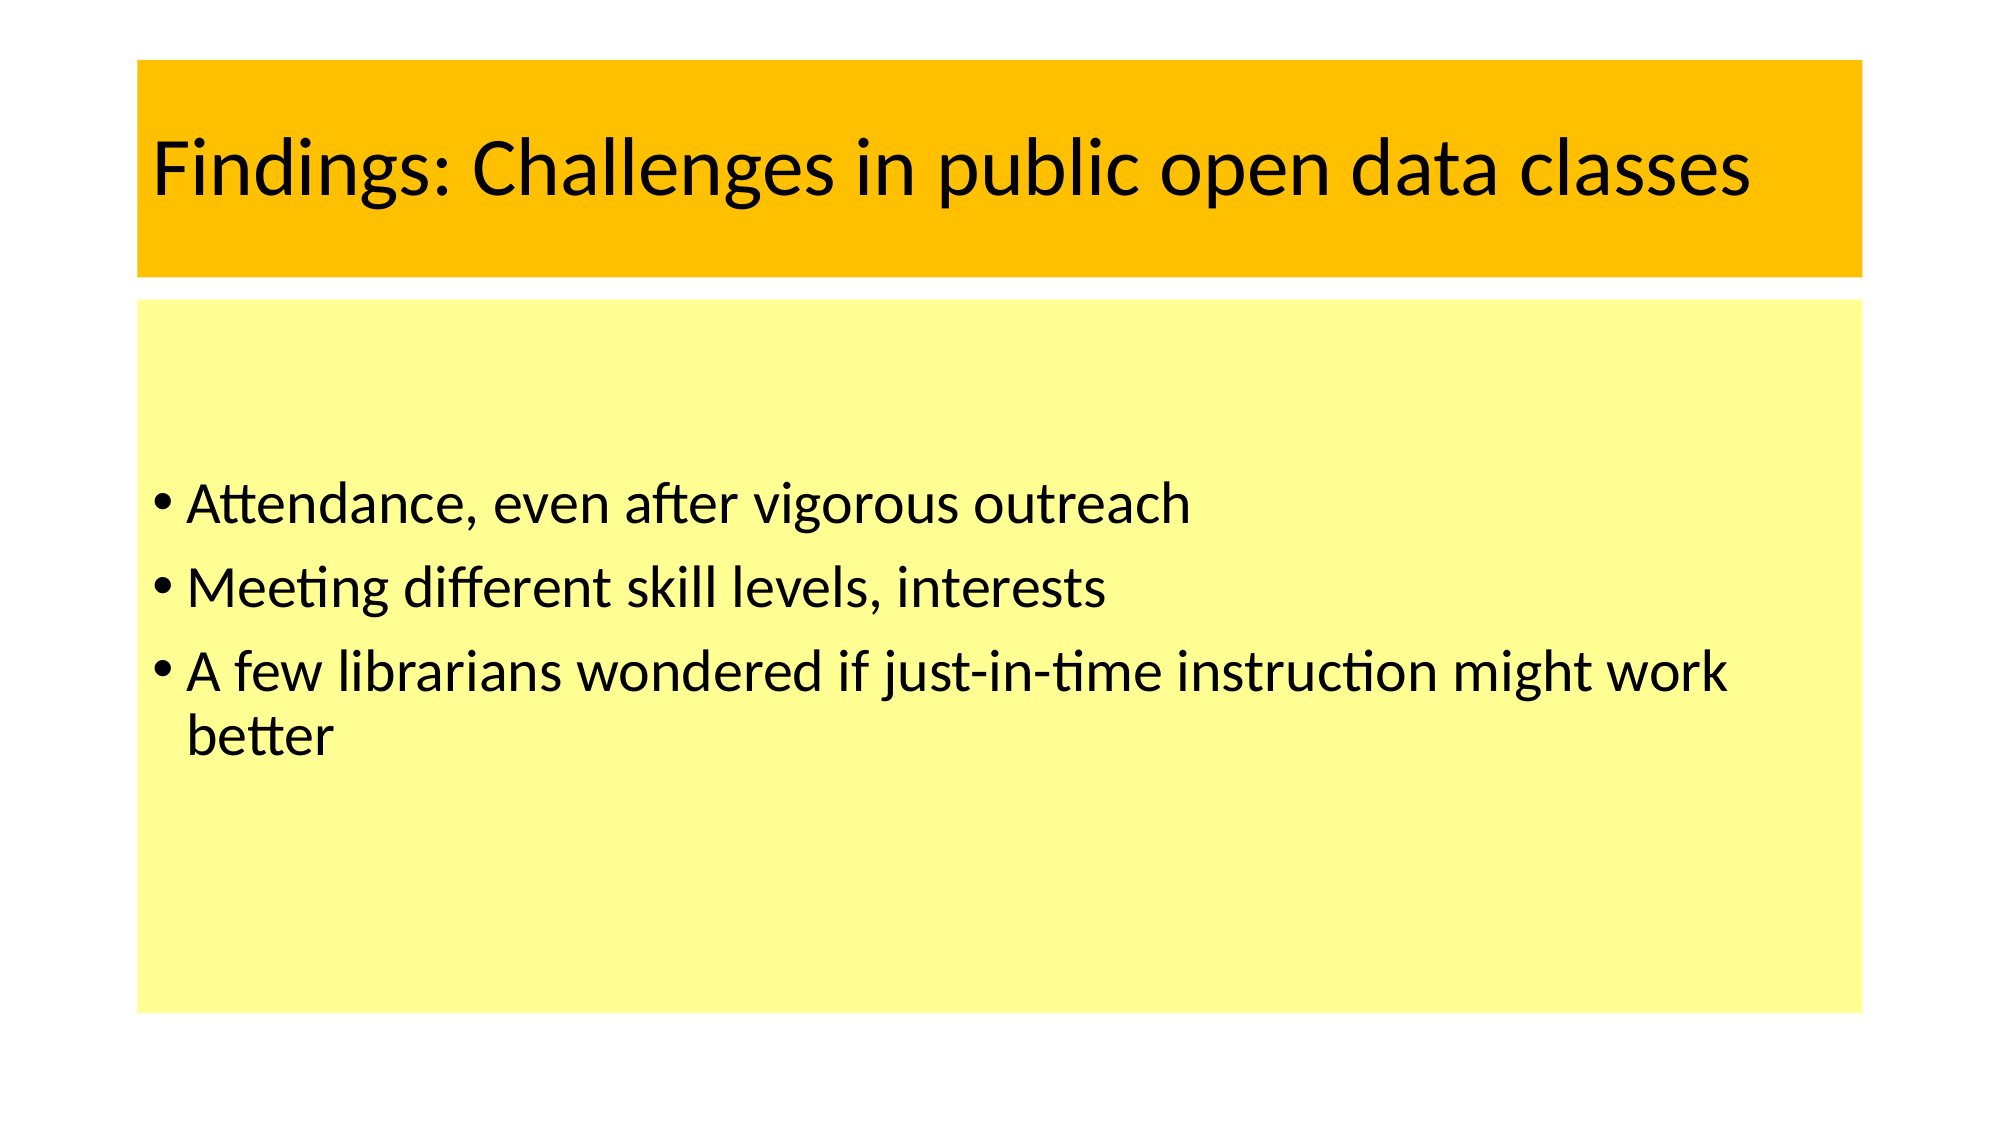

# Findings: Challenges in public open data classes

Attendance, even after vigorous outreach
Meeting different skill levels, interests
A few librarians wondered if just-in-time instruction might work better